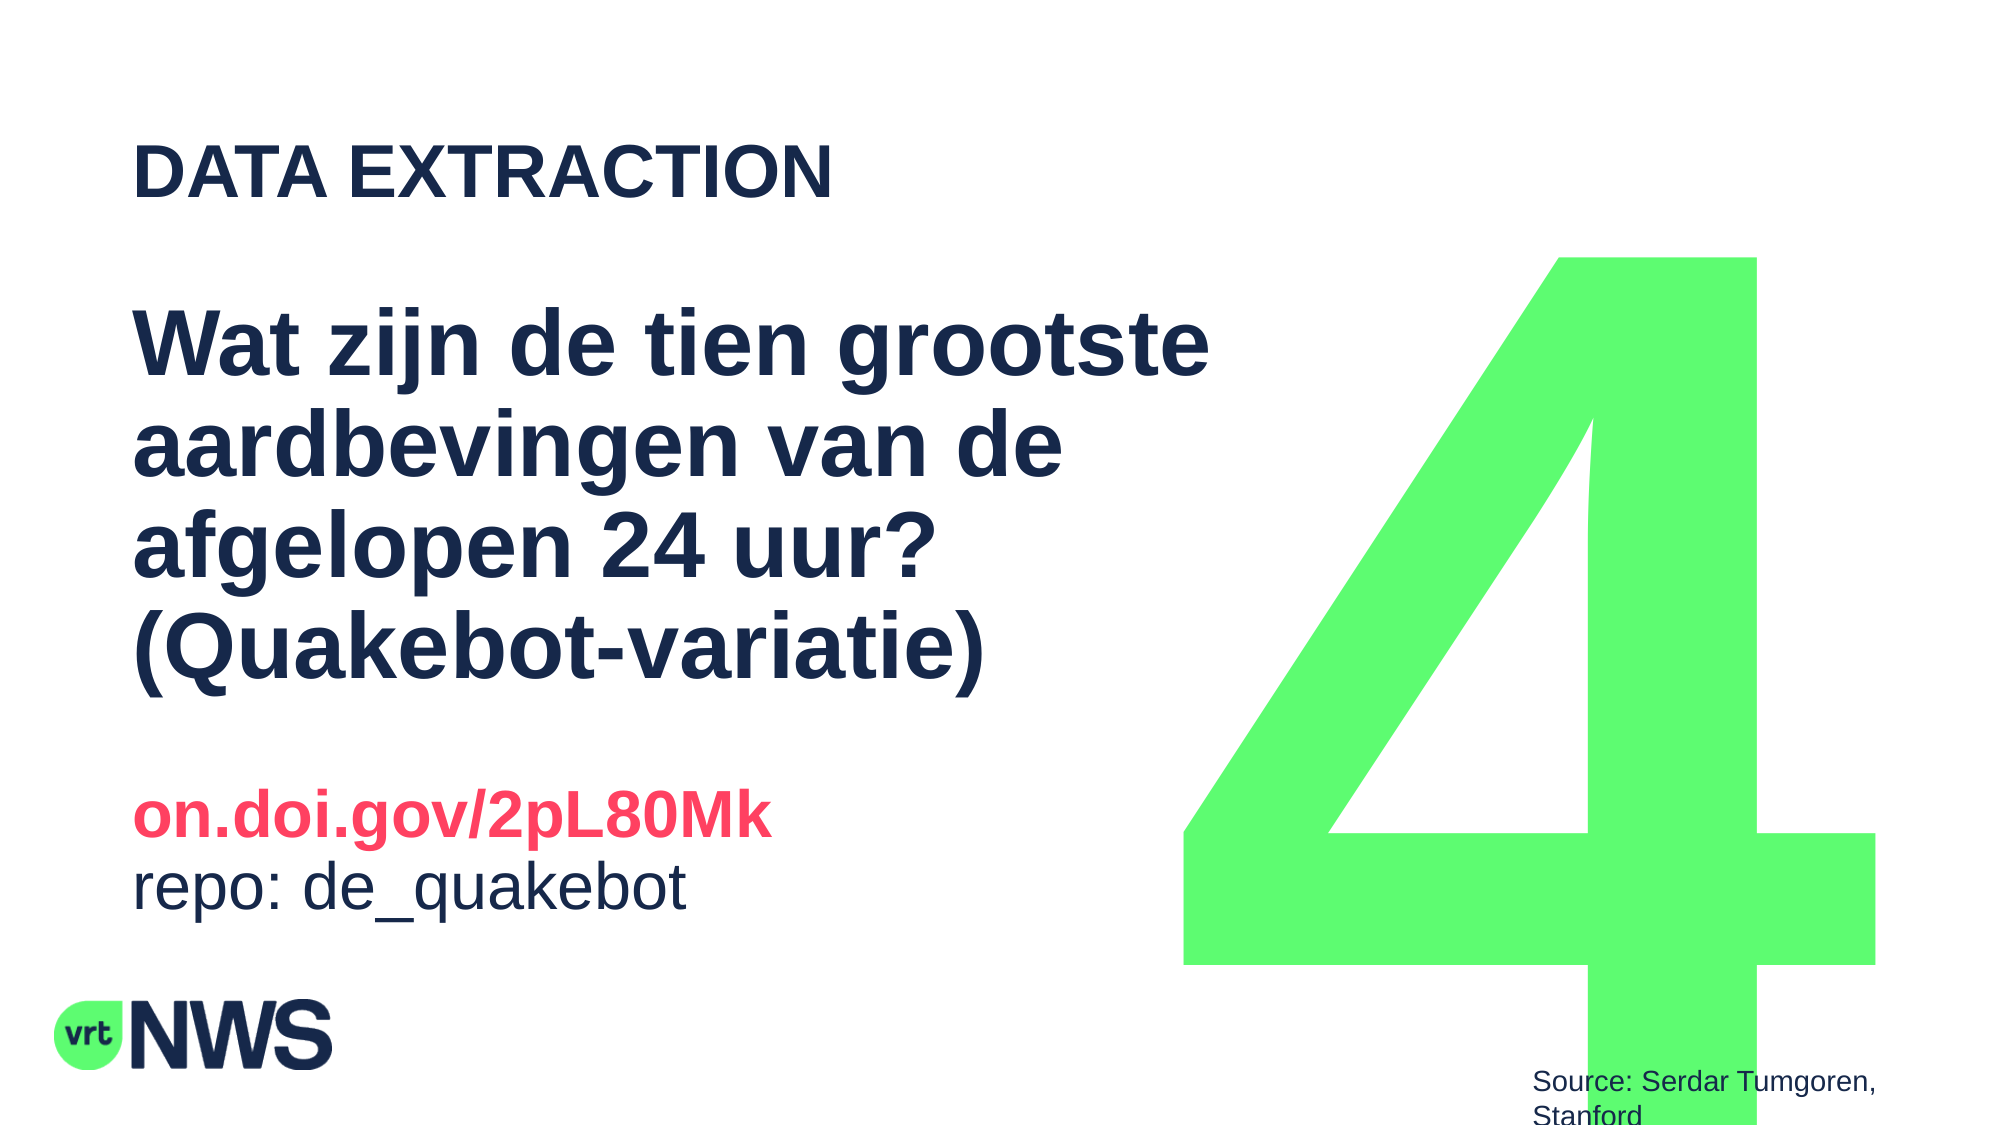

4
# DATA EXTRACTION Wat zijn de tien grootste aardbevingen van de afgelopen 24 uur? (Quakebot-variatie) on.doi.gov/2pL80Mk repo: de_quakebot
Source: Serdar Tumgoren, Stanford